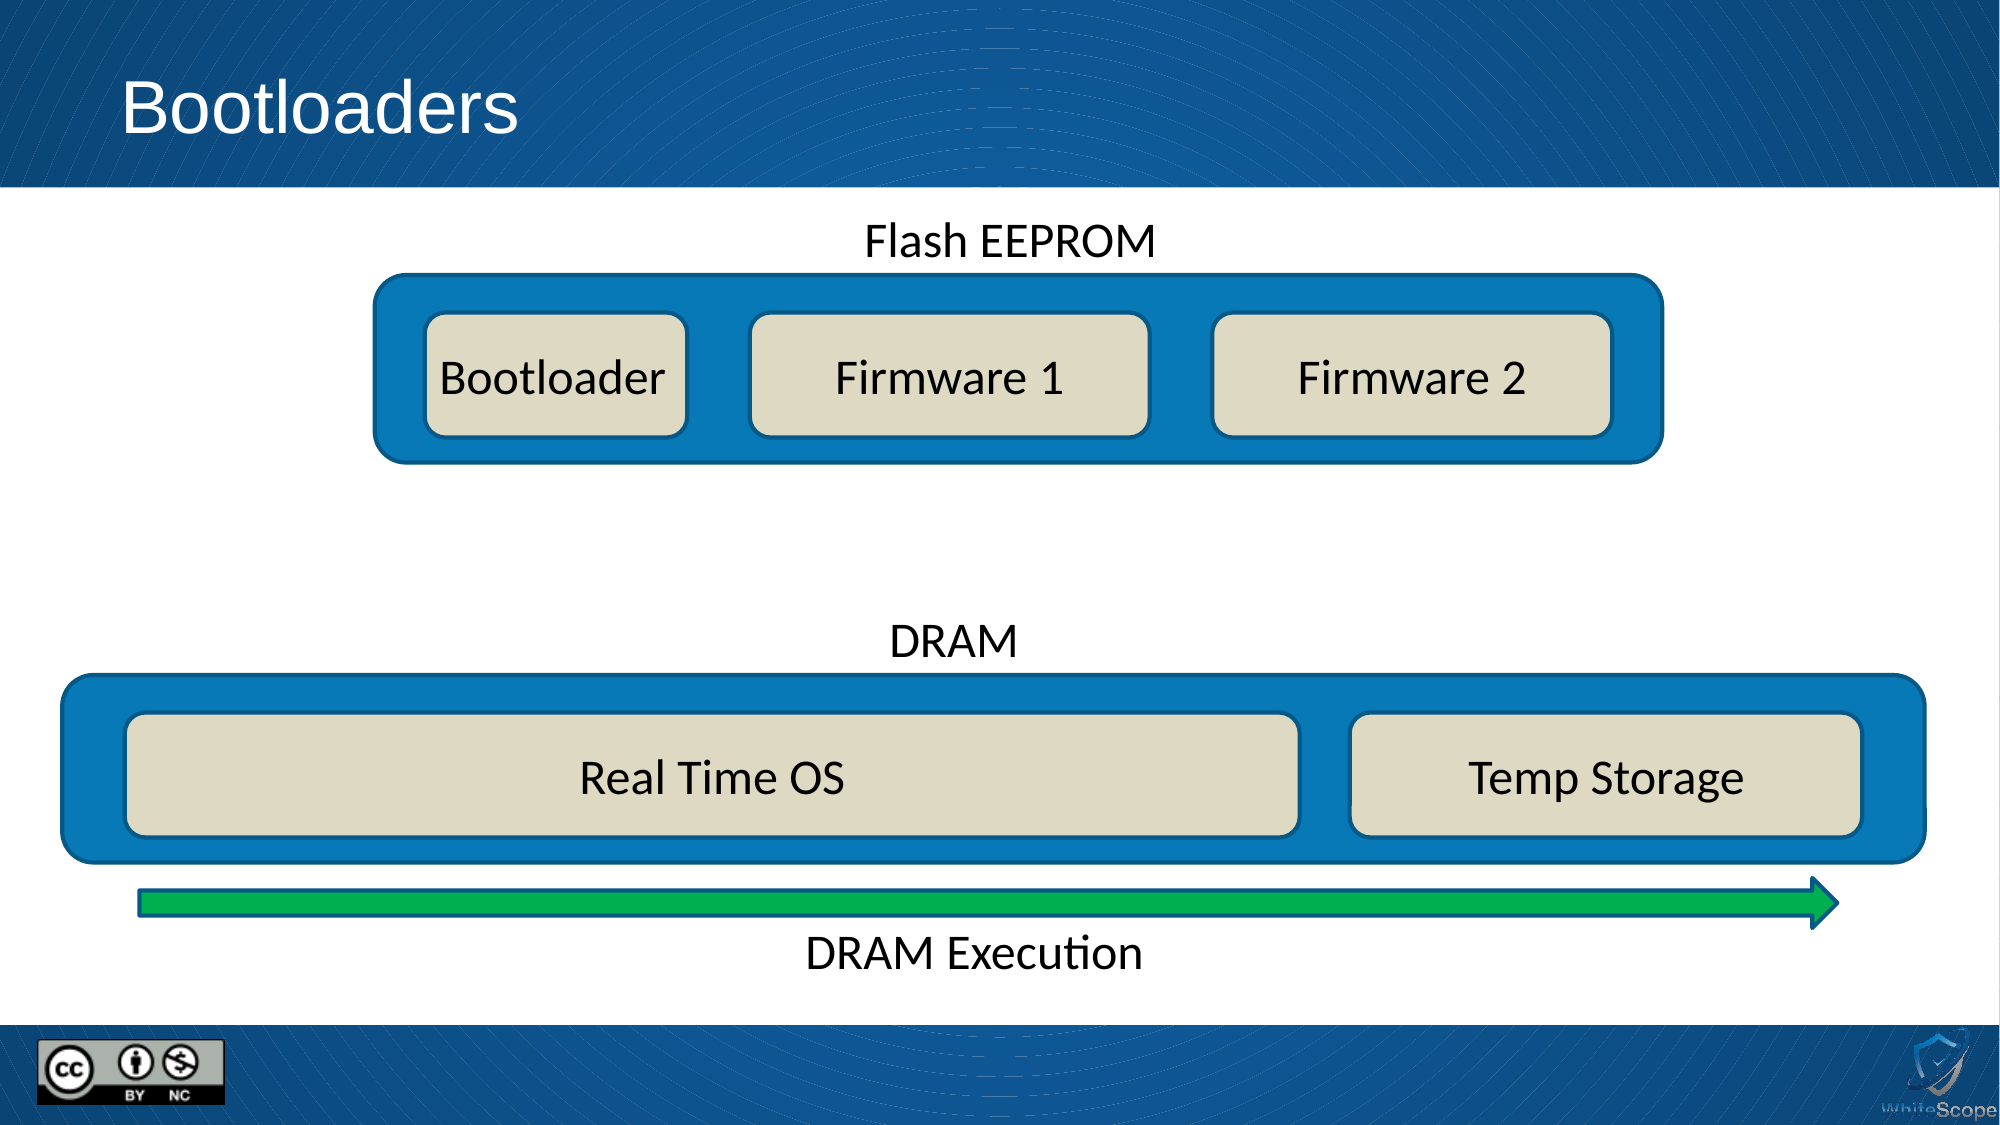

# Bootloaders

Flash EEPROM

Bootloader
Firmware 1
Firmware 2
DRAM

Real Time OS
Temp Storage
DRAM Execution